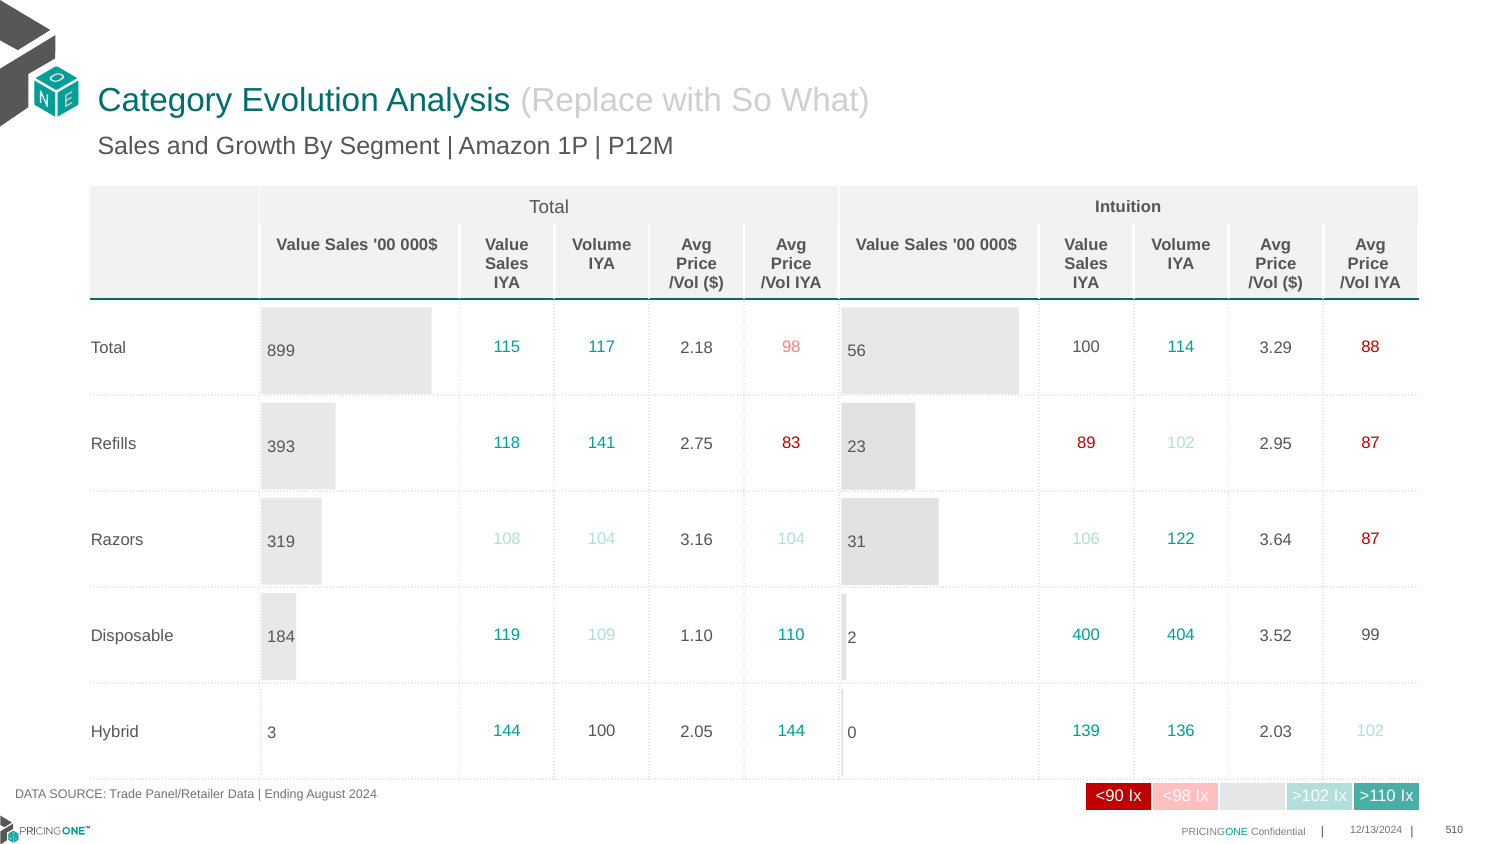

# Category Evolution Analysis (Replace with So What)
Sales and Growth By Segment | Amazon 1P | P12M
|  | Total |  |  |  |  | Intuition |  |  |  |  |
| --- | --- | --- | --- | --- | --- | --- | --- | --- | --- | --- |
|  | Value Sales '00 000$ | Value Sales IYA | Volume IYA | Avg Price /Vol ($) | Avg Price /Vol IYA | Value Sales '00 000$ | Value Sales IYA | Volume IYA | Avg Price /Vol ($) | Avg Price /Vol IYA |
| Total |  | 115 | 117 | 2.18 | 98 |  | 100 | 114 | 3.29 | 88 |
| Refills |  | 118 | 141 | 2.75 | 83 |  | 89 | 102 | 2.95 | 87 |
| Razors |  | 108 | 104 | 3.16 | 104 |  | 106 | 122 | 3.64 | 87 |
| Disposable |  | 119 | 109 | 1.10 | 110 |  | 400 | 404 | 3.52 | 99 |
| Hybrid |  | 144 | 100 | 2.05 | 144 |  | 139 | 136 | 2.03 | 102 |

### Chart

| Category | Value Sales |
|---|---|
| Grand | 898.9509 |
| Refills | 393.38912 |
| Razors | 318.55451 |
| Disposable | 184.43142 |
| Hybrid | 2.57585 |

### Chart

| Category | Value Sales |
|---|---|
| Grand | 56.13289 |
| Refills | 23.38579 |
| Razors | 30.7365 |
| Disposable | 1.53774 |
| Hybrid | 0.47286 |
DATA SOURCE: Trade Panel/Retailer Data | Ending August 2024
| <90 Ix | <98 Ix |  | >102 Ix | >110 Ix |
| --- | --- | --- | --- | --- |

12/13/2024
510